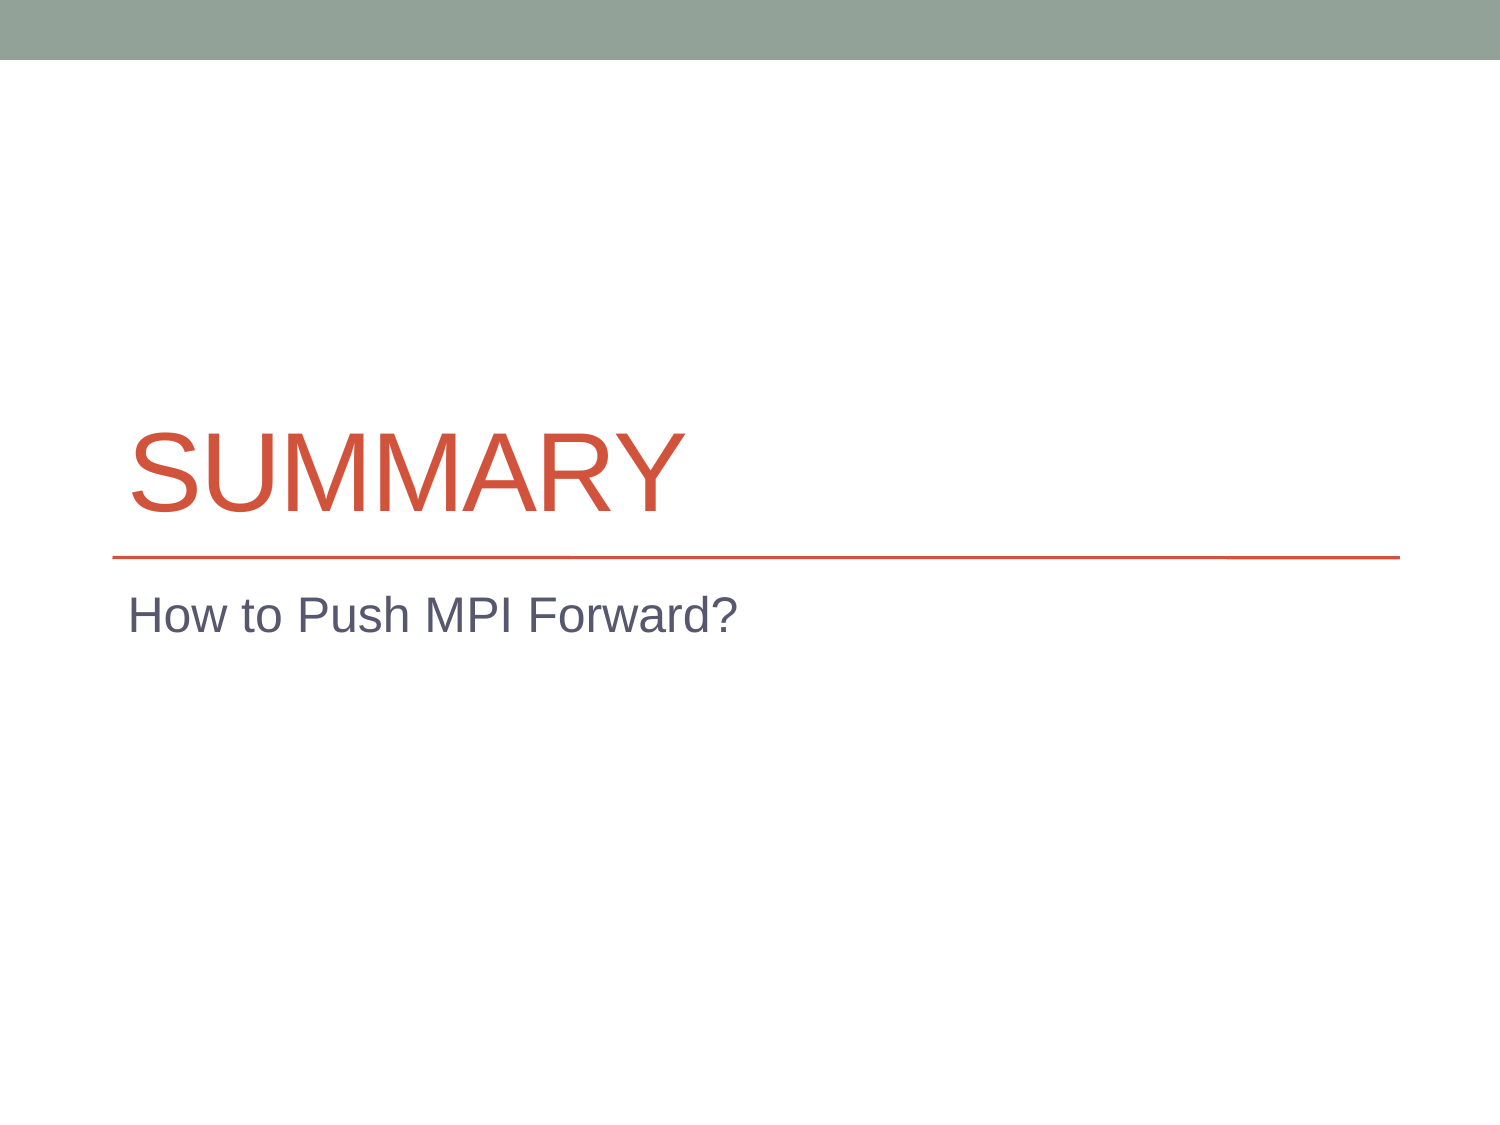

# SUMMARY
How to Push MPI Forward?